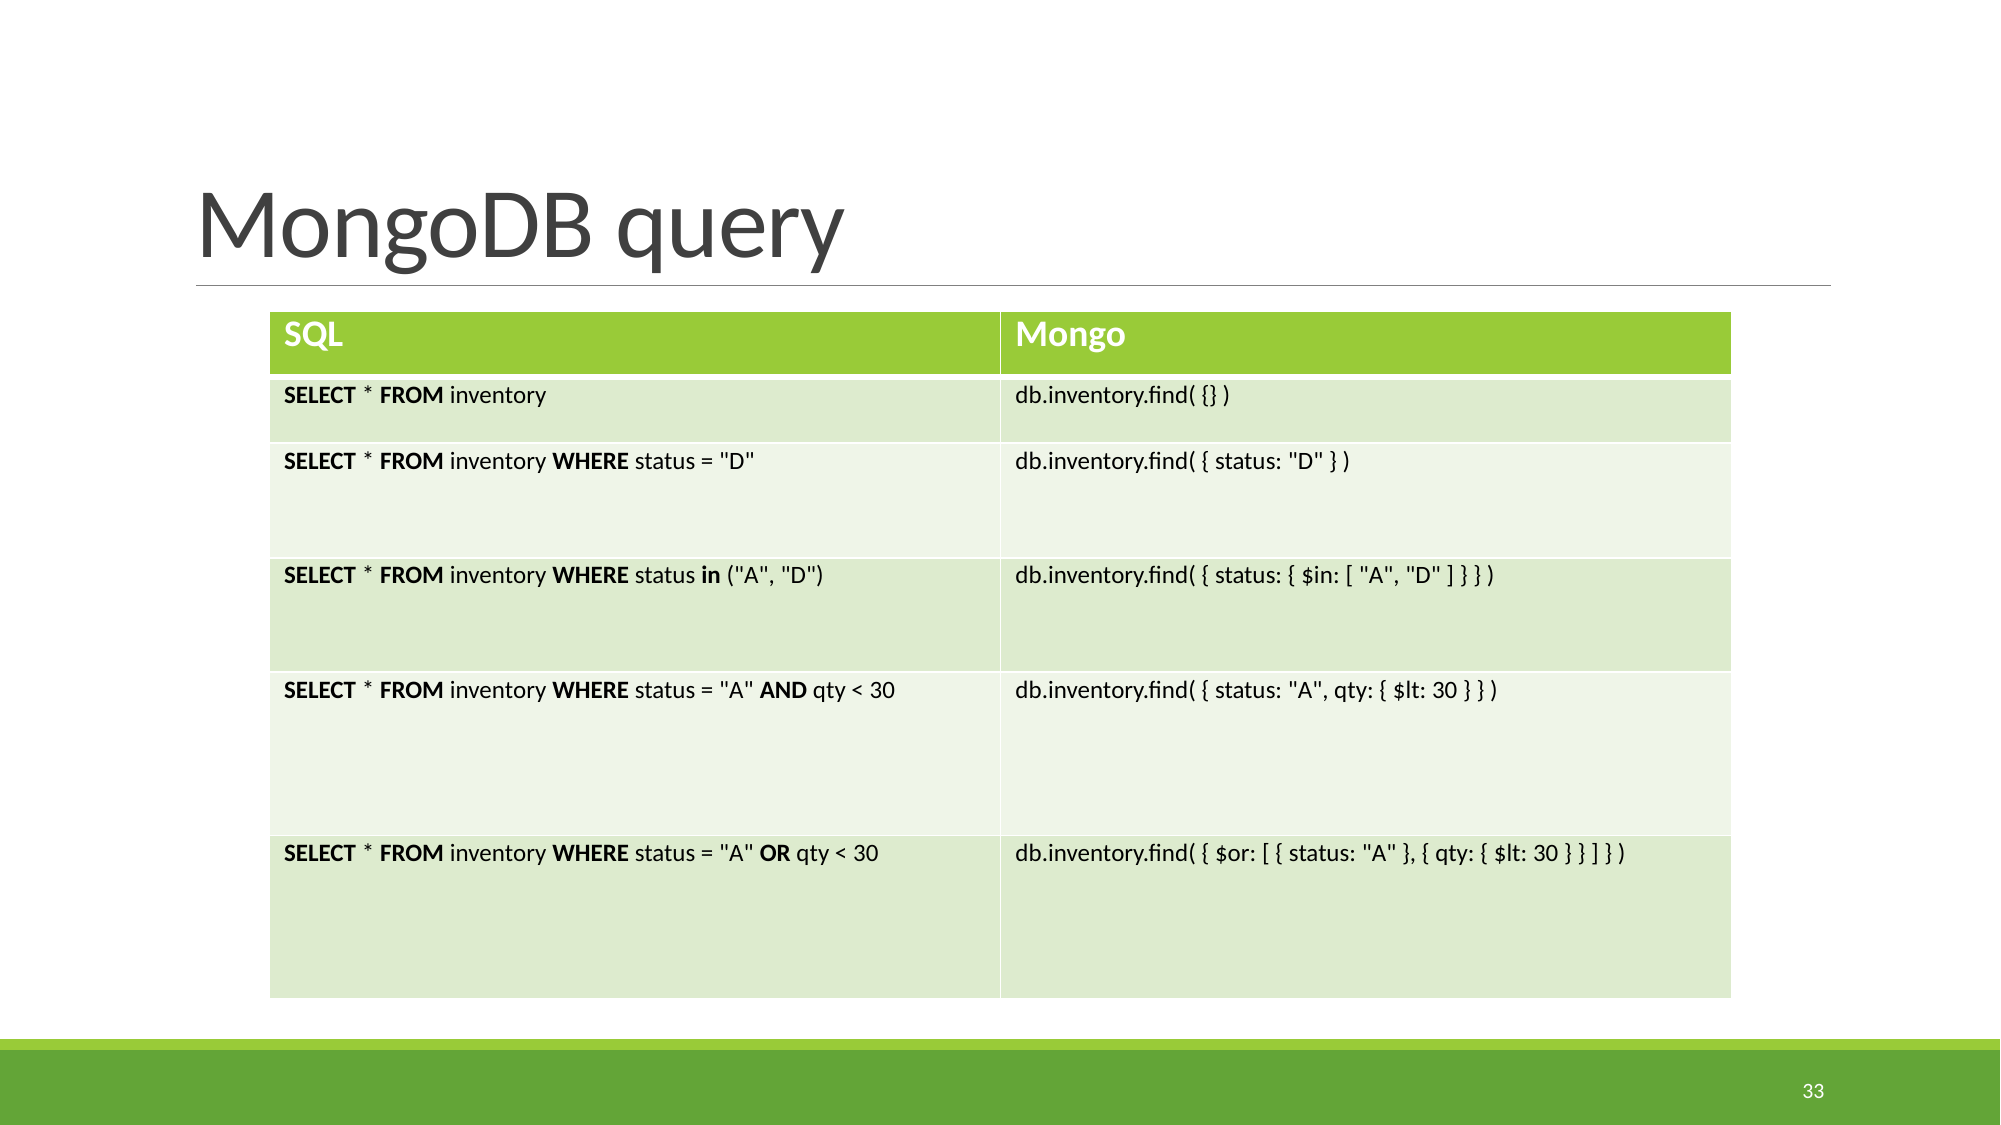

# MongoDB query
| SQL | Mongo |
| --- | --- |
| SELECT \* FROM inventory | db.inventory.find( {} ) |
| SELECT \* FROM inventory WHERE status = "D" | db.inventory.find( { status: "D" } ) |
| SELECT \* FROM inventory WHERE status in ("A", "D") | db.inventory.find( { status: { $in: [ "A", "D" ] } } ) |
| SELECT \* FROM inventory WHERE status = "A" AND qty < 30 | db.inventory.find( { status: "A", qty: { $lt: 30 } } ) |
| SELECT \* FROM inventory WHERE status = "A" OR qty < 30 | db.inventory.find( { $or: [ { status: "A" }, { qty: { $lt: 30 } } ] } ) |
33